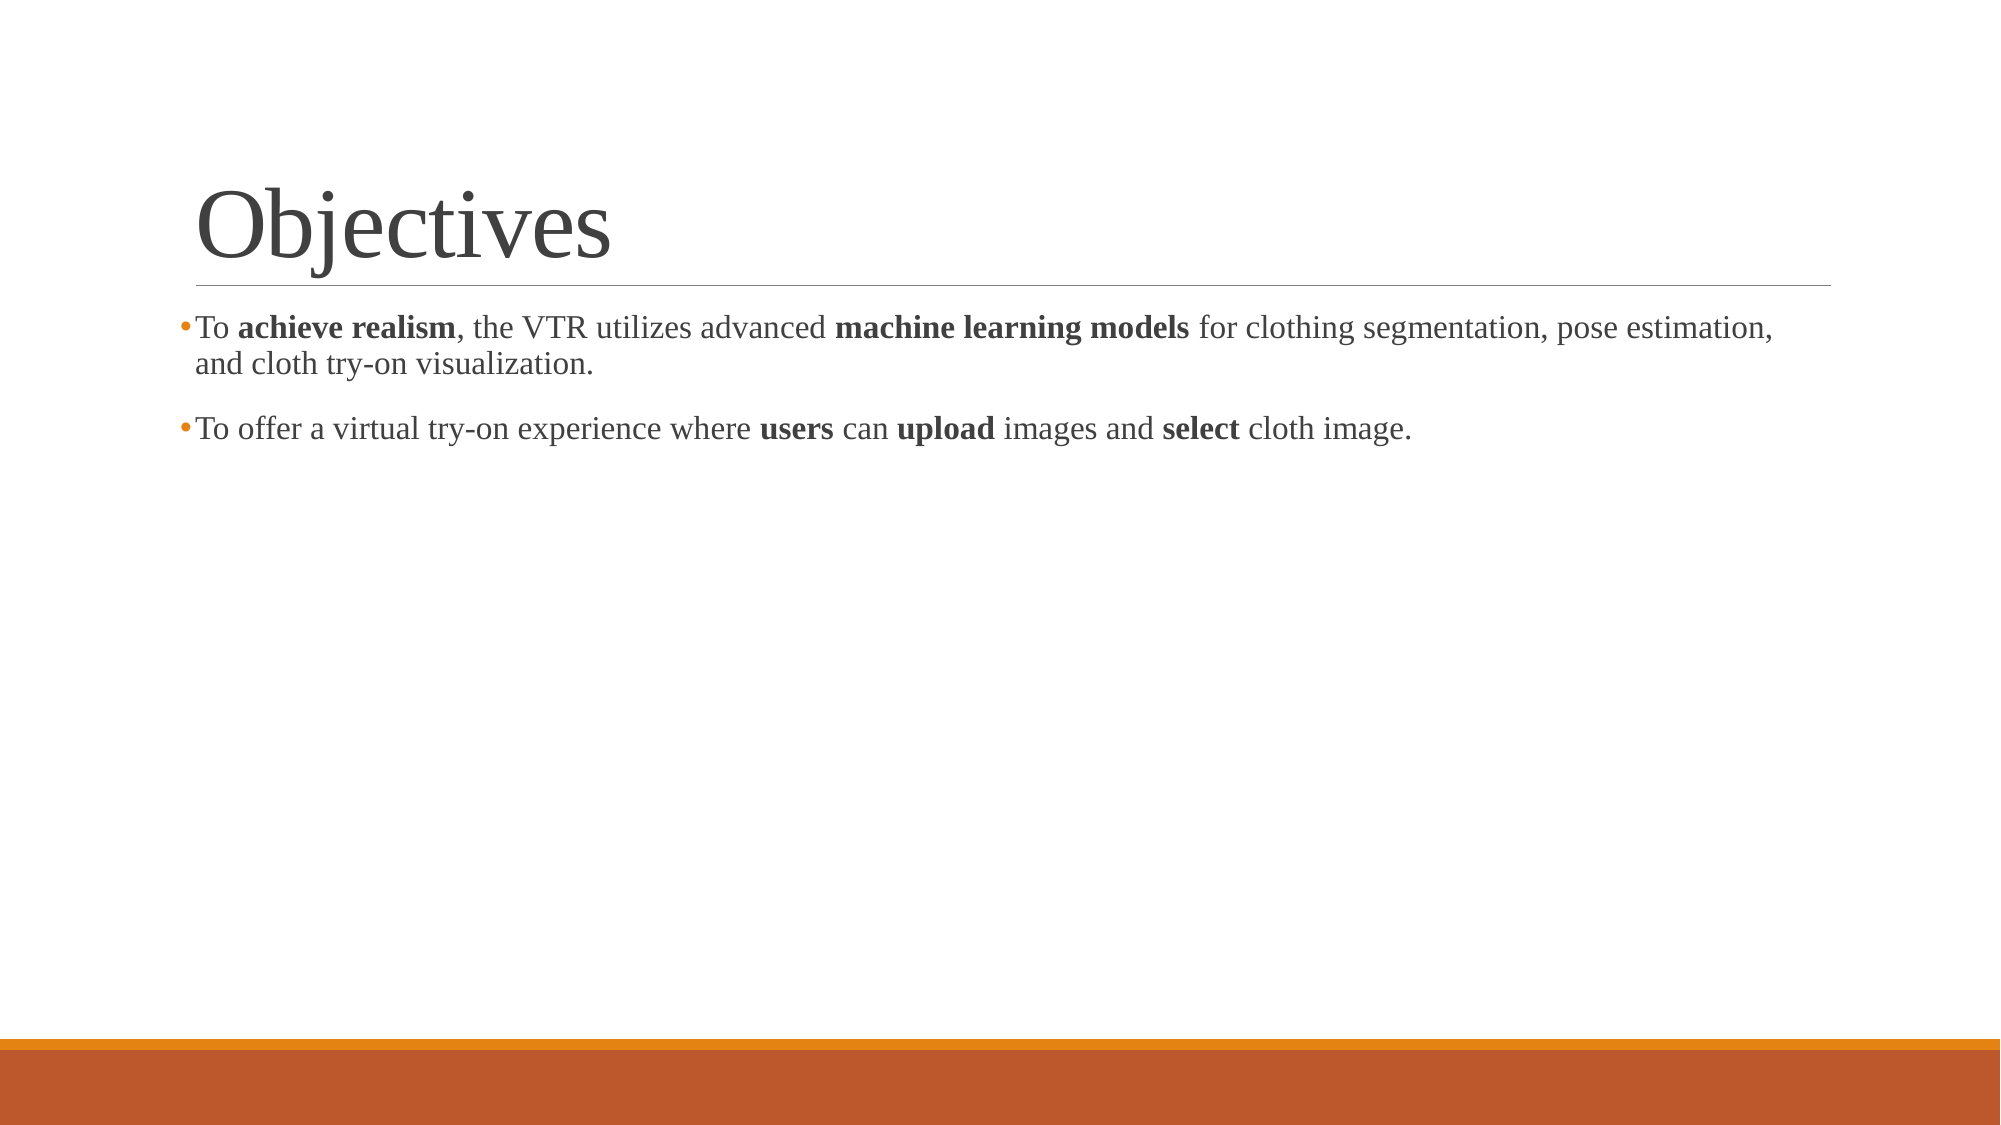

# Objectives
To achieve realism, the VTR utilizes advanced machine learning models for clothing segmentation, pose estimation, and cloth try-on visualization.
To offer a virtual try-on experience where users can upload images and select cloth image.